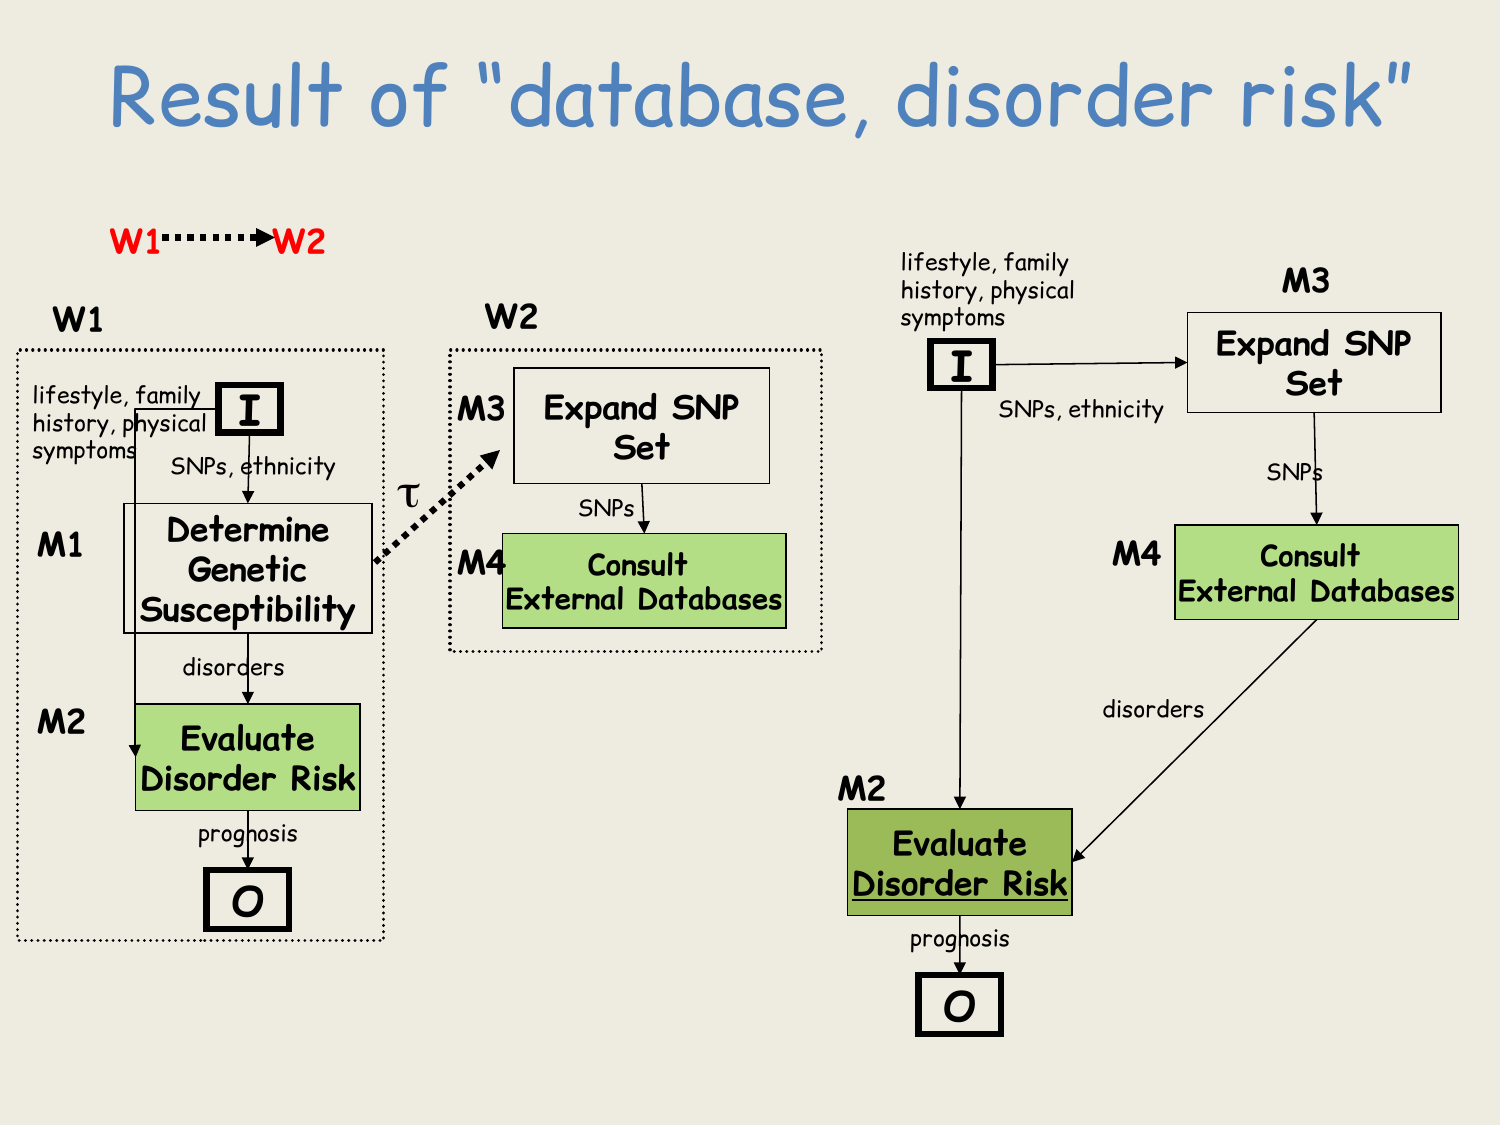

Result of “database, disorder risk”
W1
W2

lifestyle, family history, physical symptoms
M3
W2
W1
Expand SNP
Set
I

Expand SNP
Set
lifestyle, family history, physical symptoms
M3
I
SNPs, ethnicity
SNPs, ethnicity
τ

SNPs
SNPs
Determine
Genetic
Susceptibility
M1
M4
Consult
 External Databases
M4
Consult
 External Databases
disorders
disorders
M2
Evaluate
Disorder Risk
M2
Evaluate
Disorder Risk
prognosis
O
prognosis
O